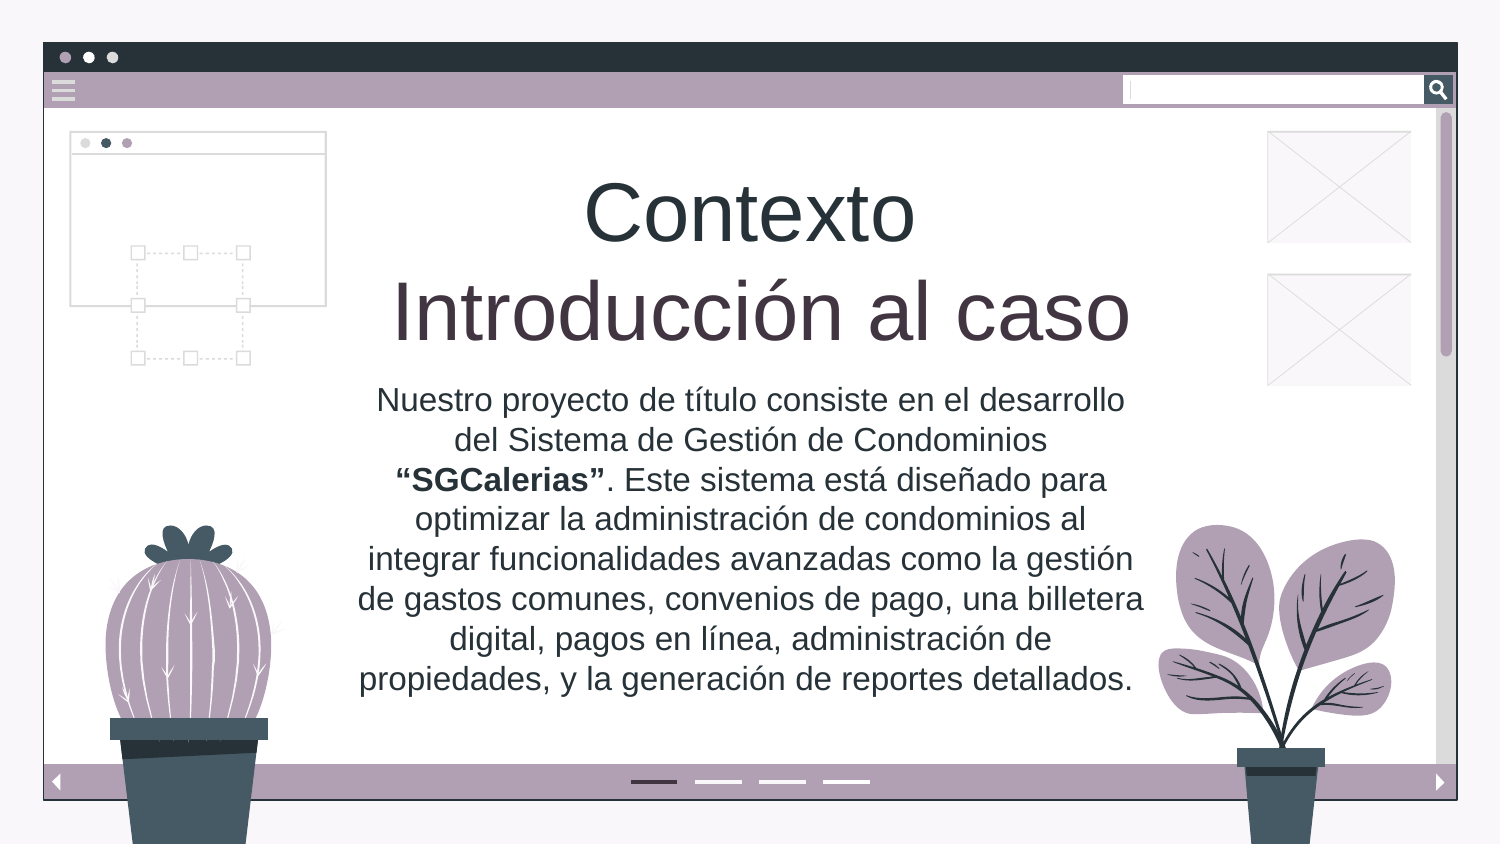

# Contexto
 Introducción al caso

Nuestro proyecto de título consiste en el desarrollo del Sistema de Gestión de Condominios “SGCalerias”. Este sistema está diseñado para optimizar la administración de condominios al integrar funcionalidades avanzadas como la gestión de gastos comunes, convenios de pago, una billetera digital, pagos en línea, administración de propiedades, y la generación de reportes detallados.